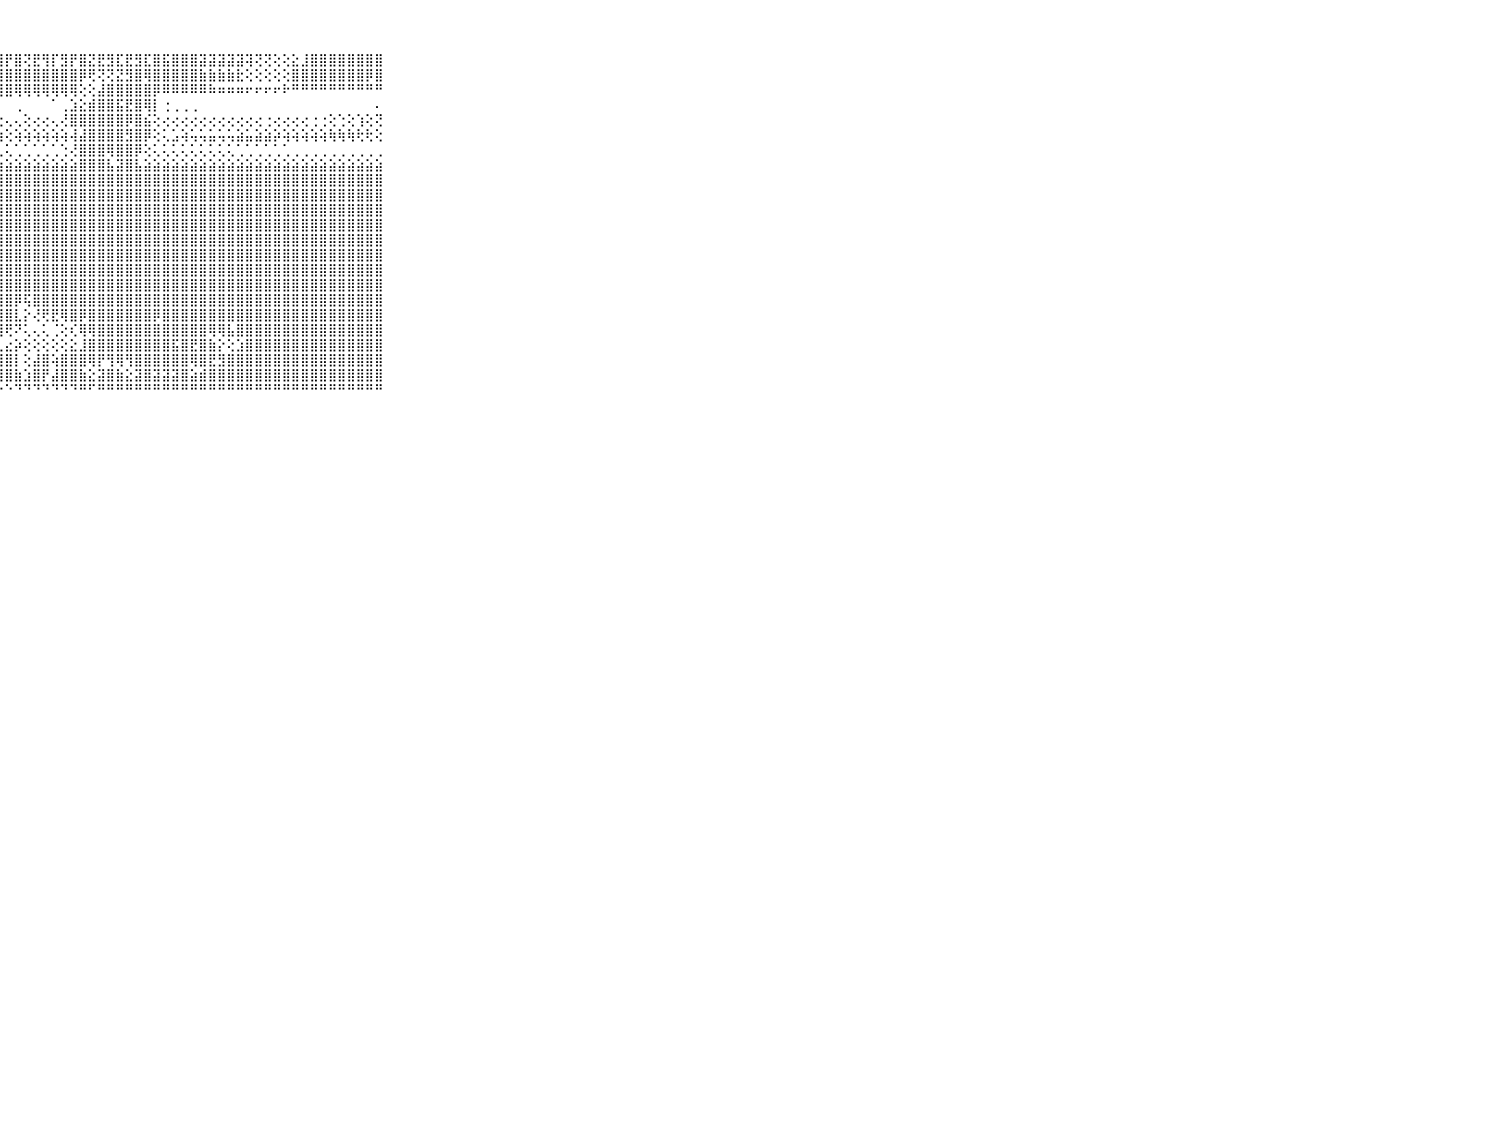

⠀⠀⠀⠀⠀⠀⠀⠀⠀⠀⠀⡾⢻⡟⢿⢟⡟⢻⢟⢿⢻⡟⢻⢟⣿⢝⡟⢻⡟⣿⢝⣟⢻⡏⣻⡟⣿⣝⣟⣻⣏⣟⣻⣏⣿⣯⣿⣿⣿⣽⣽⣽⣽⣽⢽⢝⢝⢕⢕⣕⣸⣿⣿⣿⣿⣿⣿⣿⣿⠀⠀⠀⠀⠀⠀⠀⠀⠀⠀⠀⠀
⠀⠀⠀⠀⠀⠀⠀⠀⠀⠀⠀⣿⣼⣧⣾⣷⣿⣼⣧⣿⣼⣷⣾⣷⣿⣿⣿⣿⣿⣿⣿⣿⣿⣿⣿⣿⡿⢟⢝⢝⣝⣻⣿⢿⣿⣿⣿⣿⣿⣷⣷⣷⣷⣗⢕⢕⢕⢕⢕⣿⣿⣿⣿⣿⣿⣿⣿⡿⣿⠀⠀⠀⠀⠀⠀⠀⠀⠀⠀⠀⠀
⠀⠀⠀⠀⠀⠀⠀⠀⠀⠀⠀⣿⣿⣿⣿⣿⣿⣿⣿⣿⣿⣿⣿⣿⣿⣿⣿⣿⣿⢿⢿⢿⢿⢿⢿⢿⢕⢕⣼⣿⣿⣿⣿⣿⡿⠿⠿⠿⠿⠿⠷⠶⠶⠶⠖⠖⠖⠖⠗⠛⠛⠛⠛⠛⠛⠛⠛⠛⠛⠀⠀⠀⠀⠀⠀⠀⠀⠀⠀⠀⠀
⠀⠀⠀⠀⠀⠀⠀⠀⠀⠀⠀⠀⠀⠀⠀⠀⠀⠀⠀⠀⠀⠀⠀⠀⠀⠀⠀⠀⠀⢀⠀⠀⠀⠁⢀⣱⣕⣾⣿⣿⣯⣟⣿⢿⡇⢐⢀⢀⢀⠀⠀⠀⠀⠀⠀⠀⠀⠀⠀⠀⠀⠀⠀⠀⠀⠀⠀⠀⠄⠀⠀⠀⠀⠀⠀⠀⠀⠀⠀⠀⠀
⠀⠀⠀⠀⠀⠀⠀⠀⠀⠀⠀⢄⢄⢄⢅⢅⢅⢔⢔⢕⢔⢅⢅⢅⢅⢅⢄⢔⢄⢄⢕⢔⢔⢄⢜⣿⣿⣿⣿⣿⣿⡿⣿⣮⢕⢔⢔⢔⢔⢔⢔⢔⢔⢔⢔⢔⢐⢔⢔⢔⢔⢐⢐⢕⢑⢕⢱⢕⢝⠀⠀⠀⠀⠀⠀⠀⠀⠀⠀⠀⠀
⠀⠀⠀⠀⠀⠀⠀⠀⠀⠀⠀⢄⢅⢅⢕⢕⢕⢅⢕⢕⢱⢵⢵⢵⢱⢡⢵⢵⢕⢵⢵⢵⢵⢵⢵⢼⣼⣿⣿⣿⣿⣻⣿⡿⢕⢅⣡⢵⢥⢥⣥⢥⢥⣵⣥⣵⣵⡵⢵⢵⢵⢵⢵⢷⢷⢷⢗⢗⢕⠀⠀⠀⠀⠀⠀⠀⠀⠀⠀⠀⠀
⠀⠀⠀⠀⠀⠀⠀⠀⠀⠀⠀⢁⢅⢁⢁⢁⢅⢅⢁⢁⢁⢁⢅⢁⢁⢁⢁⢁⢅⢁⢁⢁⢁⢁⢑⢜⣿⣿⣿⢿⣿⣿⡿⢕⢅⢅⢅⢅⢅⢅⢅⢅⢅⢁⢁⢁⢁⢁⢁⢀⢀⢀⢀⢀⢀⢀⢀⢀⢀⠀⠀⠀⠀⠀⠀⠀⠀⠀⠀⠀⠀
⠀⠀⠀⠀⠀⠀⠀⠀⠀⠀⠀⣵⣵⣵⣵⣵⣵⣵⣵⣵⣵⣵⣵⣵⣵⣵⣵⣵⣵⣵⣵⣵⣵⣵⣵⣵⣿⣿⣿⣧⣽⣿⣧⣵⣵⣵⣵⣵⣵⣵⣵⣵⣵⣵⣵⣵⣵⣵⣵⣵⣵⣵⣵⣵⣵⣵⣵⣵⣵⠀⠀⠀⠀⠀⠀⠀⠀⠀⠀⠀⠀
⠀⠀⠀⠀⠀⠀⠀⠀⠀⠀⠀⣿⣿⣿⢕⣹⣿⣿⣿⣿⣿⣿⣿⣿⢝⣿⣿⣿⣿⣿⣿⣿⣿⣿⣿⣿⣿⣿⣿⣿⣿⣿⣿⣿⣿⣿⣿⣿⣿⣿⣿⣿⣿⣿⣿⣿⣿⣿⣿⣿⣿⣿⣿⣿⣿⣿⣿⣿⣿⠀⠀⠀⠀⠀⠀⠀⠀⠀⠀⠀⠀
⠀⠀⠀⠀⠀⠀⠀⠀⠀⠀⠀⣿⣿⡇⢕⣿⣿⣿⣿⣿⣿⣿⣿⣿⢕⢹⣿⣿⣿⣿⣿⣿⣿⣿⣿⣿⣿⣿⣿⣿⣿⣿⣿⣿⣿⣿⣿⣿⣿⣿⣿⣿⣿⣿⣿⣿⣿⣿⣿⣿⣿⣿⣿⣿⣿⣿⣿⣿⣿⠀⠀⠀⠀⠀⠀⠀⠀⠀⠀⠀⠀
⠀⠀⠀⠀⠀⠀⠀⠀⠀⠀⠀⣿⣿⡇⢕⢸⣿⣿⣿⣿⣿⣿⣿⣿⢕⢸⣿⣿⣿⣿⣿⣿⣿⣿⣿⣿⣿⣿⣿⣿⣿⣿⣿⣿⣿⣿⣿⣿⣿⣿⣿⣿⣿⣿⣿⣿⣿⣿⣿⣿⣿⣿⣿⣿⣿⣿⣿⣿⣿⠀⠀⠀⠀⠀⠀⠀⠀⠀⠀⠀⠀
⠀⠀⠀⠀⠀⠀⠀⠀⠀⠀⠀⣿⣿⣇⢕⢸⣿⣿⣿⣿⣿⣿⣿⣿⢕⢸⣿⣿⣿⣿⣿⣿⣿⣿⣿⣿⣿⣿⣿⣿⣿⣿⣿⣿⣿⣿⣿⣿⣿⣿⣿⣿⣿⣿⣿⣿⣿⣿⣿⣿⣿⣿⣿⣿⣿⣿⣿⣿⣿⠀⠀⠀⠀⠀⠀⠀⠀⠀⠀⠀⠀
⠀⠀⠀⠀⠀⠀⠀⠀⠀⠀⠀⣿⣿⣿⢕⢸⣿⣿⣿⣿⣿⣿⣿⣿⡇⢸⣿⣿⣿⣿⣿⣿⣿⣿⣿⣿⣿⣿⣿⣿⣿⣿⣿⣿⣿⣿⣿⣿⣿⣿⣿⣿⣿⣿⣿⣿⣿⣿⣿⣿⣿⣿⣿⣿⣿⣿⣿⣿⣿⠀⠀⠀⠀⠀⠀⠀⠀⠀⠀⠀⠀
⠀⠀⠀⠀⠀⠀⠀⠀⠀⠀⠀⣿⣿⣿⢕⢸⣿⣿⣿⣿⣿⣿⣿⣿⡇⢸⣿⣿⣿⣿⣿⣿⣿⣿⣿⣿⣿⣿⣿⣿⣿⣿⣿⣿⣿⣿⣿⣿⣿⣿⣿⣿⣿⣿⣿⣿⣿⣿⣿⣿⣿⣿⣿⣿⣿⣿⣿⣿⣿⠀⠀⠀⠀⠀⠀⠀⠀⠀⠀⠀⠀
⠀⠀⠀⠀⠀⠀⠀⠀⠀⠀⠀⣿⣿⣿⣵⣼⣿⣿⣿⣿⣿⣿⣿⣿⣇⣸⣿⣿⣿⣿⣿⣿⣿⣿⣿⣿⣿⣿⣿⣿⣿⣿⣿⣿⣿⣿⣿⣿⣿⣿⣿⣿⣿⣿⣿⣿⣿⣿⣿⣿⣿⣿⣿⣿⣿⣿⣿⣿⣿⠀⠀⠀⠀⠀⠀⠀⠀⠀⠀⠀⠀
⠀⠀⠀⠀⠀⠀⠀⠀⠀⠀⠀⣿⣿⣿⣿⣿⣿⣿⣿⣿⣿⣿⣿⣿⣿⣿⣿⣿⣿⣿⣿⣿⣿⣿⣿⣿⣿⣿⣿⣿⣿⣿⣿⣿⣿⣿⣿⣿⣿⣿⣿⣿⣿⣿⣿⣿⣿⣿⣿⣿⣿⣿⣿⣿⣿⣿⣿⣿⣿⠀⠀⠀⠀⠀⠀⠀⠀⠀⠀⠀⠀
⠀⠀⠀⠀⠀⠀⠀⠀⠀⠀⠀⣿⣿⣿⣿⣿⣿⣿⣿⣿⣿⣿⣿⣿⣿⣿⣿⣿⣿⡿⢯⣿⣿⣿⣿⣿⣿⣿⣿⣿⣿⣿⣿⣿⣿⣿⣿⣿⣿⣿⣿⣿⣿⣿⣿⣿⣿⣿⣿⣿⣿⣿⣿⣿⣿⣿⣿⣿⣿⠀⠀⠀⠀⠀⠀⠀⠀⠀⠀⠀⠀
⠀⠀⠀⠀⠀⠀⠀⠀⠀⠀⠀⢏⣝⣿⣿⣿⣿⢏⢝⢝⢝⢟⡻⣿⣯⣿⣿⣿⣿⣇⡕⢜⢟⣟⢿⣿⡿⣿⣿⣿⣿⣿⣿⣿⡿⣿⣿⣿⣿⣿⣿⣿⣿⣿⣿⣿⣿⣿⣿⣿⣿⣿⣿⣿⣿⣿⣿⣿⣿⠀⠀⠀⠀⠀⠀⠀⠀⠀⠀⠀⠀
⠀⠀⠀⠀⠀⠀⠀⠀⠀⠀⠀⠕⢕⠝⠟⠟⠗⠕⢕⢕⢕⢕⢜⢝⢟⢿⣿⢿⢟⠝⢅⢄⢅⢈⢕⢎⢿⢿⣿⣿⣿⣿⣿⣿⣿⣿⣿⣿⣿⣿⢿⢿⣧⣿⣿⣿⣿⣿⣿⣿⣿⣿⣿⣿⣿⣿⣿⣿⣿⠀⠀⠀⠀⠀⠀⠀⠀⠀⠀⠀⠀
⠀⠀⠀⠀⠀⠀⠀⠀⠀⠀⠀⠀⢔⡔⢄⡔⢄⢄⢅⢄⢔⢄⢅⢅⡄⢄⡄⣄⣔⡵⢕⢕⢕⢕⢕⣕⣸⣿⣿⣿⣿⣿⣿⣿⣿⣿⣯⣿⣟⣿⣷⡕⢕⣱⣿⣿⣿⣿⣿⣿⣿⣿⣿⣿⣿⣿⣿⣿⣿⠀⠀⠀⠀⠀⠀⠀⠀⠀⠀⠀⠀
⠀⠀⠀⠀⠀⠀⠀⠀⠀⠀⠀⢔⢕⢕⣷⣿⢕⢕⢕⢔⢔⢄⢔⢕⣧⣼⣷⣿⣿⡇⢕⣼⣿⢵⣿⣿⣿⢿⡟⢻⢿⢻⣿⣿⣿⣿⣿⣿⢿⣿⣟⣻⣿⣿⣿⣿⣿⣿⣿⣿⣿⣿⣿⣿⣿⣿⣿⣿⣿⠀⠀⠀⠀⠀⠀⠀⠀⠀⠀⠀⠀
⠀⠀⠀⠀⠀⠀⠀⠀⠀⠀⠀⠕⠕⠕⠿⢇⢕⢕⢕⢕⢕⢕⢕⢕⢻⣿⣿⣿⣿⣷⣱⣿⡟⣼⣿⣿⣷⣕⣽⣿⣷⣕⣽⣿⣽⣽⣽⣿⣵⣾⣿⣿⣿⣿⣿⣿⣿⣿⣿⣿⣿⣿⣿⣿⣿⣿⣿⣿⣿⠀⠀⠀⠀⠀⠀⠀⠀⠀⠀⠀⠀
⠀⠀⠀⠀⠀⠀⠀⠀⠀⠀⠀⠑⠑⠑⠑⠑⠑⠐⠐⠒⠒⠂⠑⠑⠑⠑⠙⠑⠑⠙⠙⠙⠙⠙⠙⠙⠛⠋⠛⠛⠛⠛⠛⠛⠛⠛⠛⠛⠛⠛⠛⠛⠛⠛⠛⠛⠛⠛⠛⠛⠛⠛⠛⠛⠛⠛⠛⠛⠛⠀⠀⠀⠀⠀⠀⠀⠀⠀⠀⠀⠀